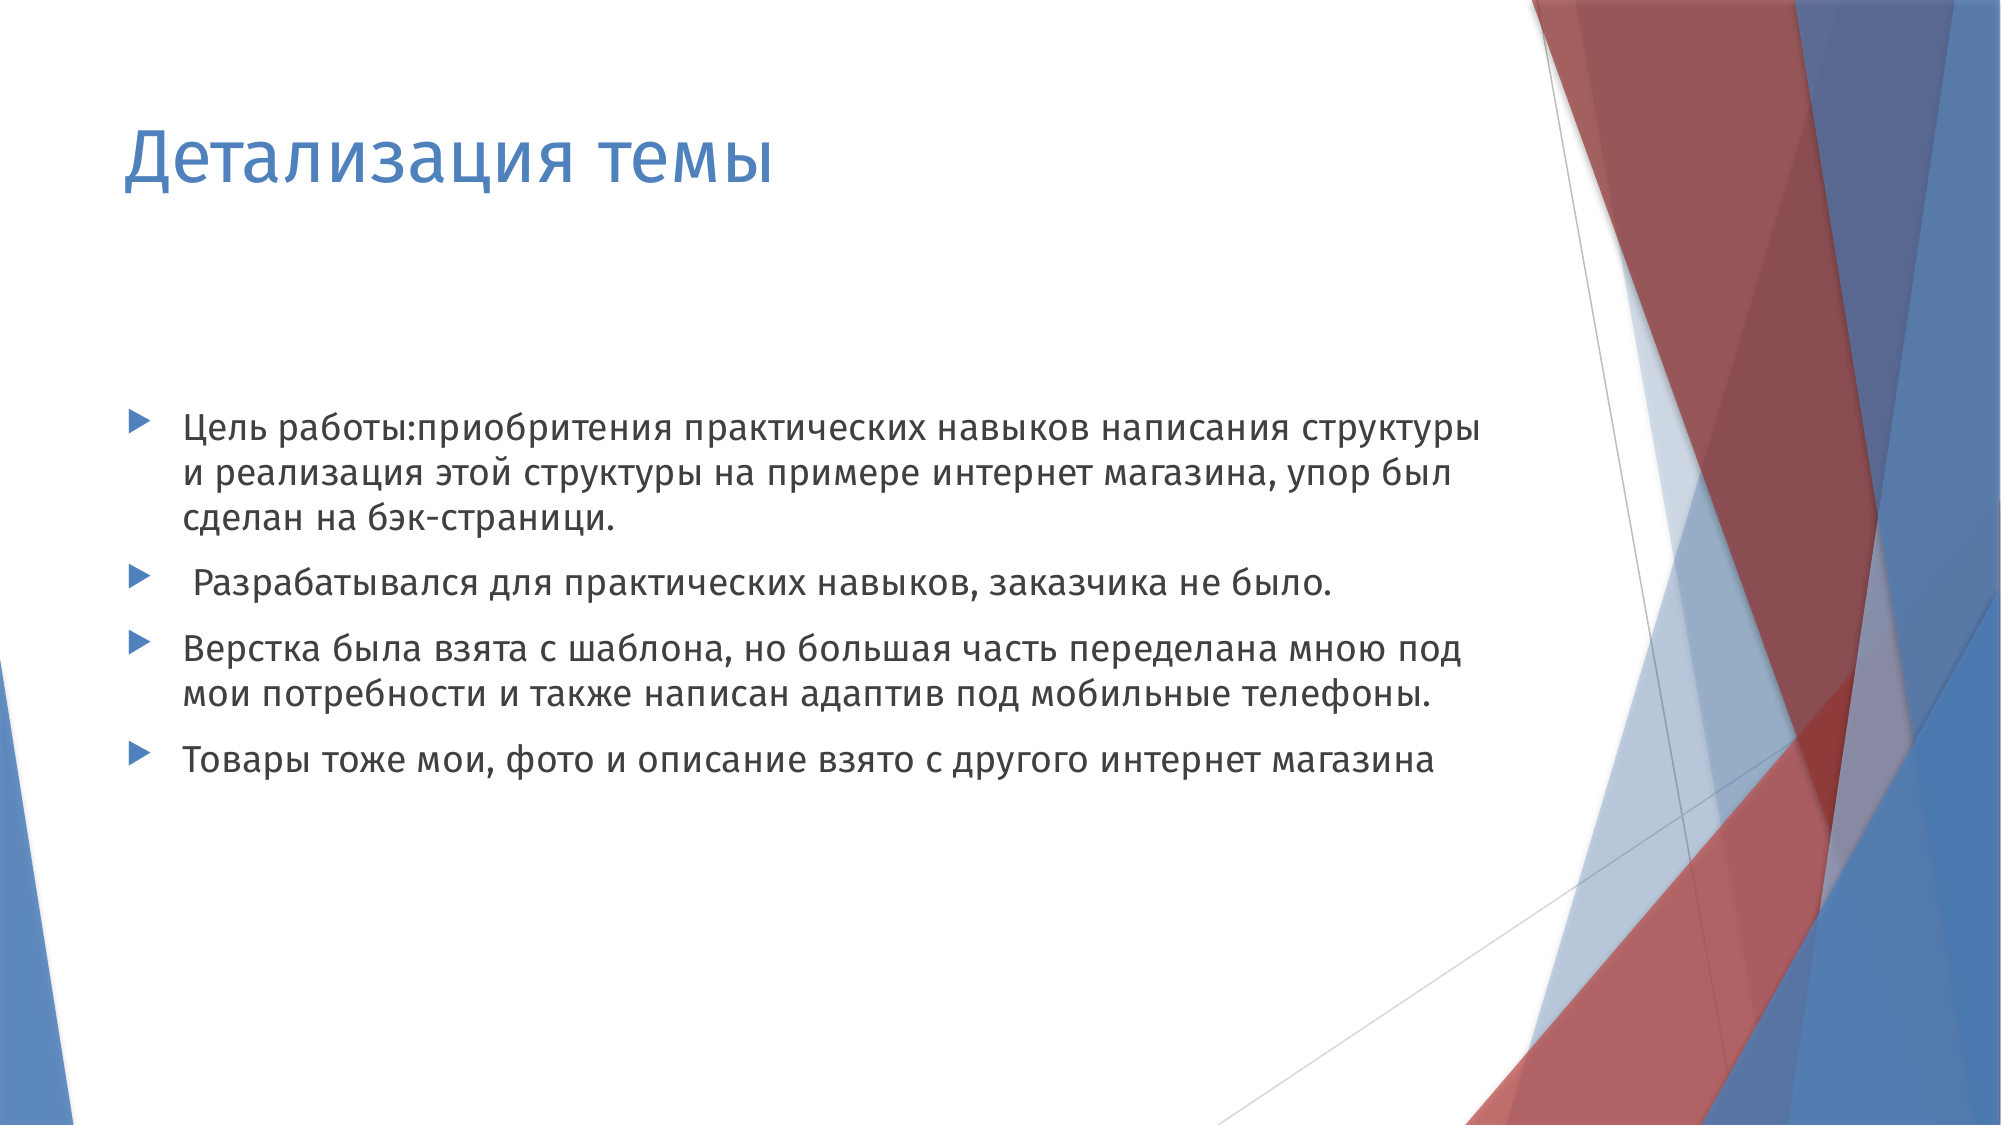

# Детализация темы
Цель работы:приобритения практических навыков написания структуры и реализация этой структуры на примере интернет магазина, упор был сделан на бэк-страници.
 Разрабатывался для практических навыков, заказчика не было.
Верстка была взята с шаблона, но большая часть переделана мною под мои потребности и также написан адаптив под мобильные телефоны.
Товары тоже мои, фото и описание взято с другого интернет магазина